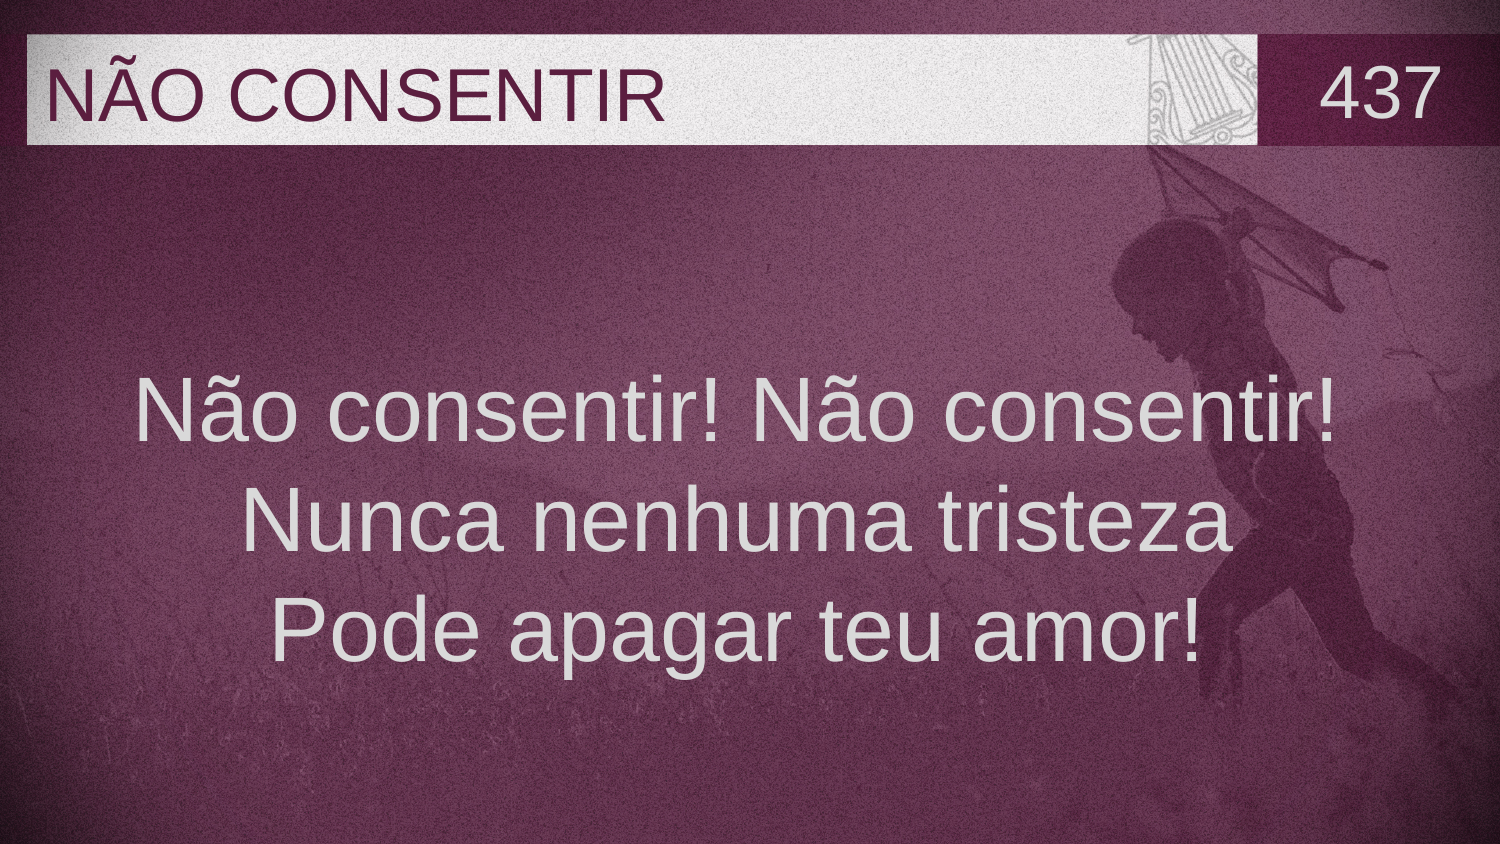

# NÃO CONSENTIR
437
Não consentir! Não consentir!
Nunca nenhuma tristeza
Pode apagar teu amor!